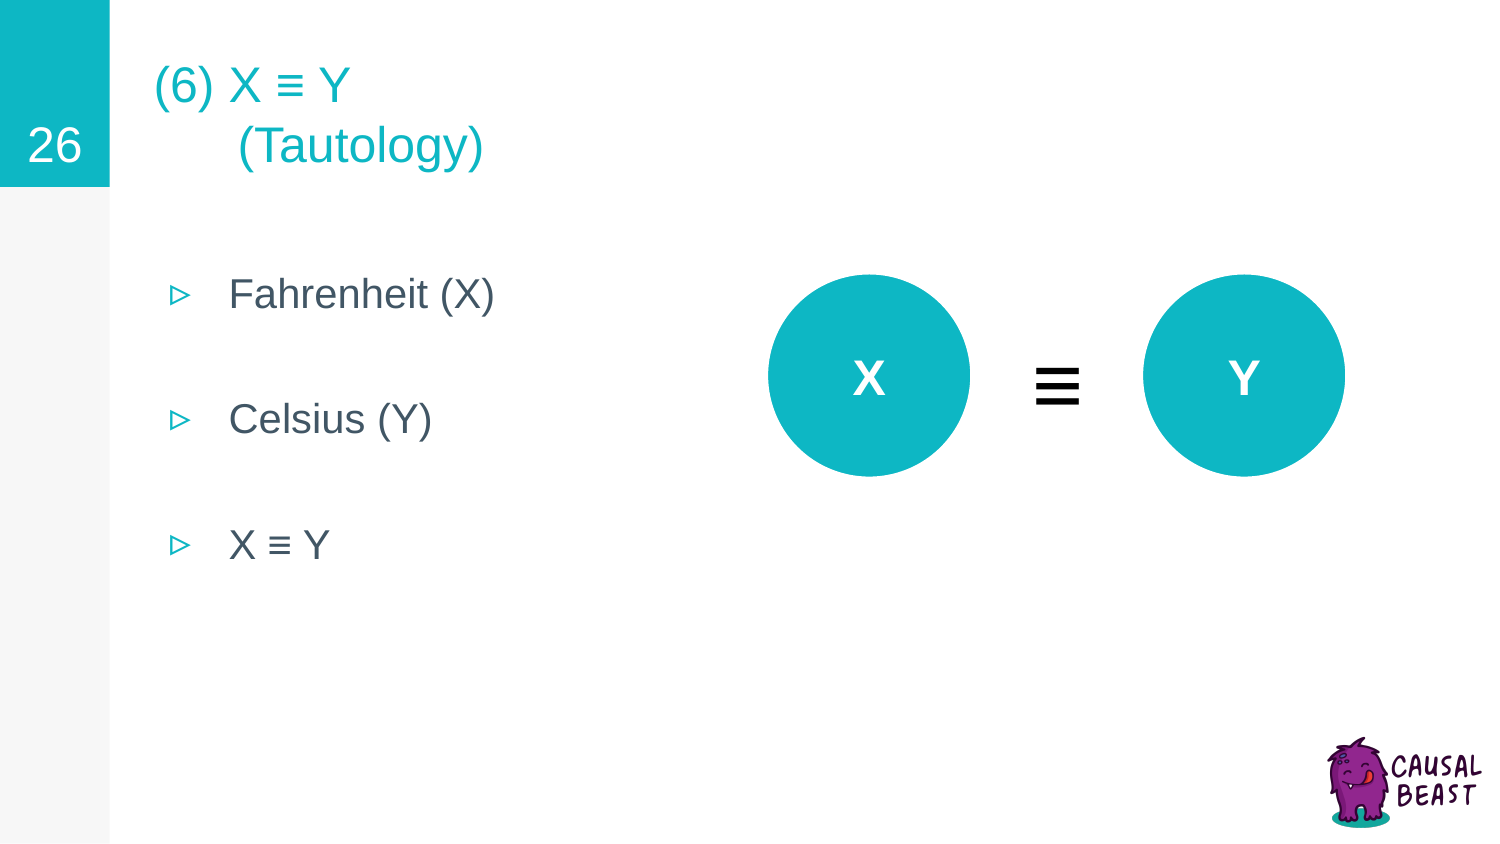

26
# (6) X ≡ Y
      (Tautology)
Fahrenheit (X)

Celsius (Y)

X ≡ Y

X
Y
≡